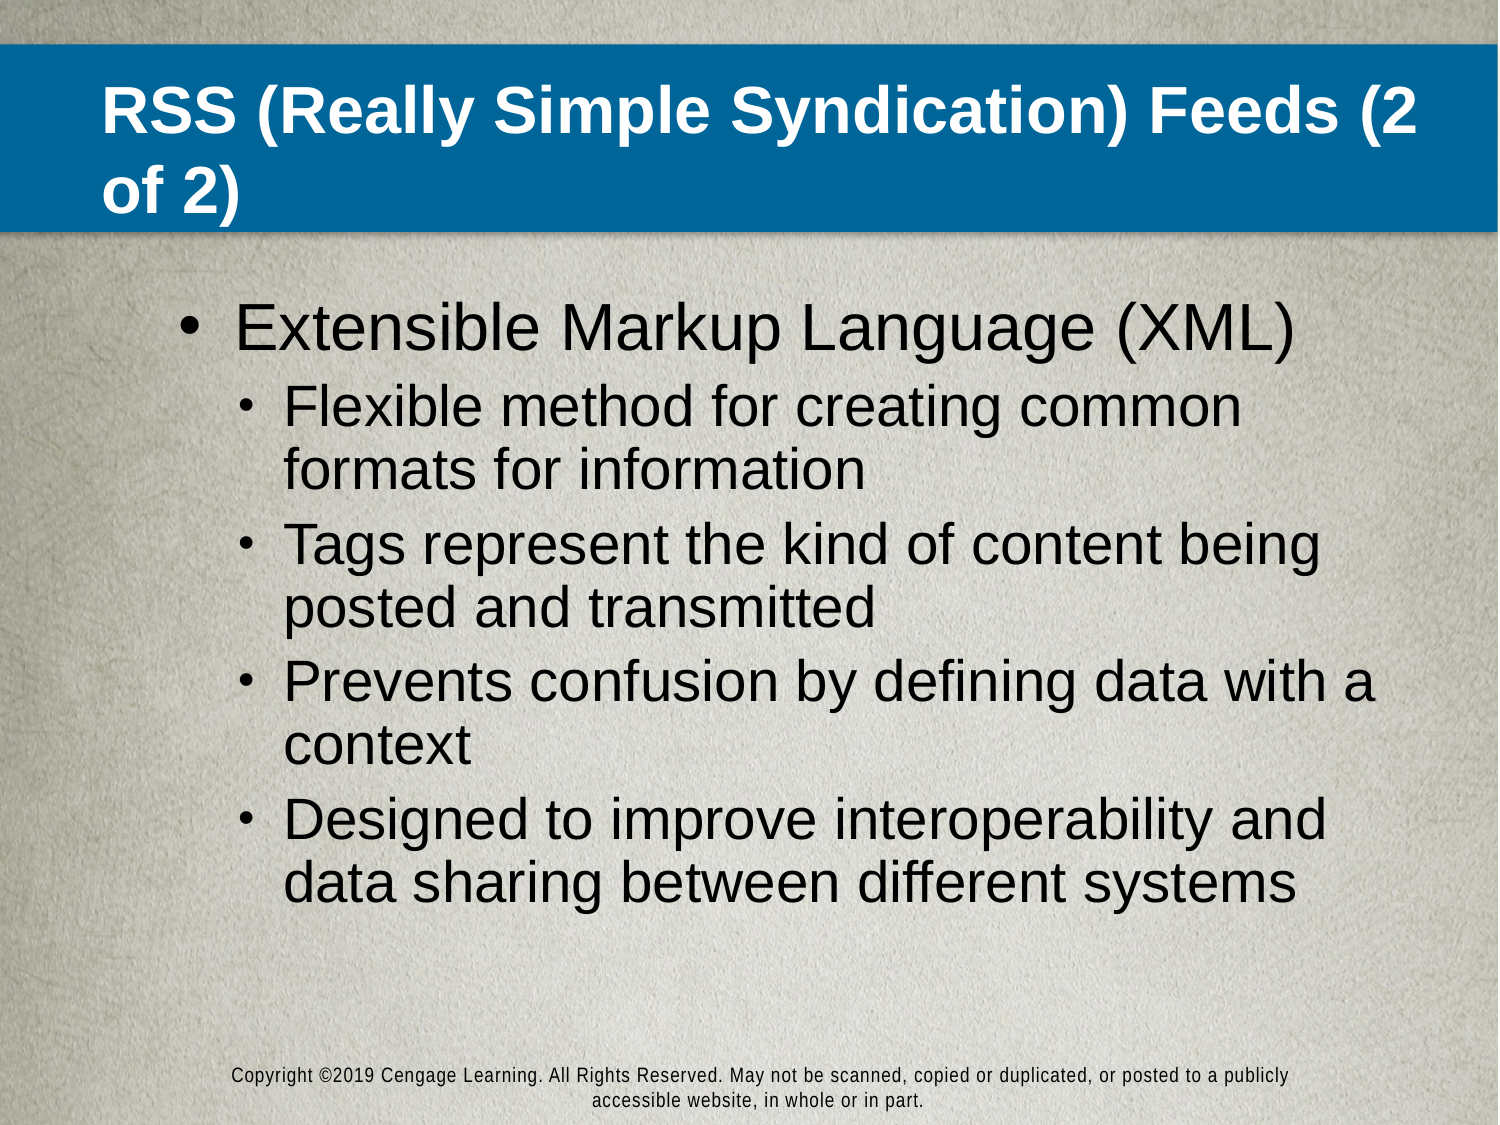

# RSS (Really Simple Syndication) Feeds (2 of 2)
Extensible Markup Language (XML)
Flexible method for creating common formats for information
Tags represent the kind of content being posted and transmitted
Prevents confusion by defining data with a context
Designed to improve interoperability and data sharing between different systems